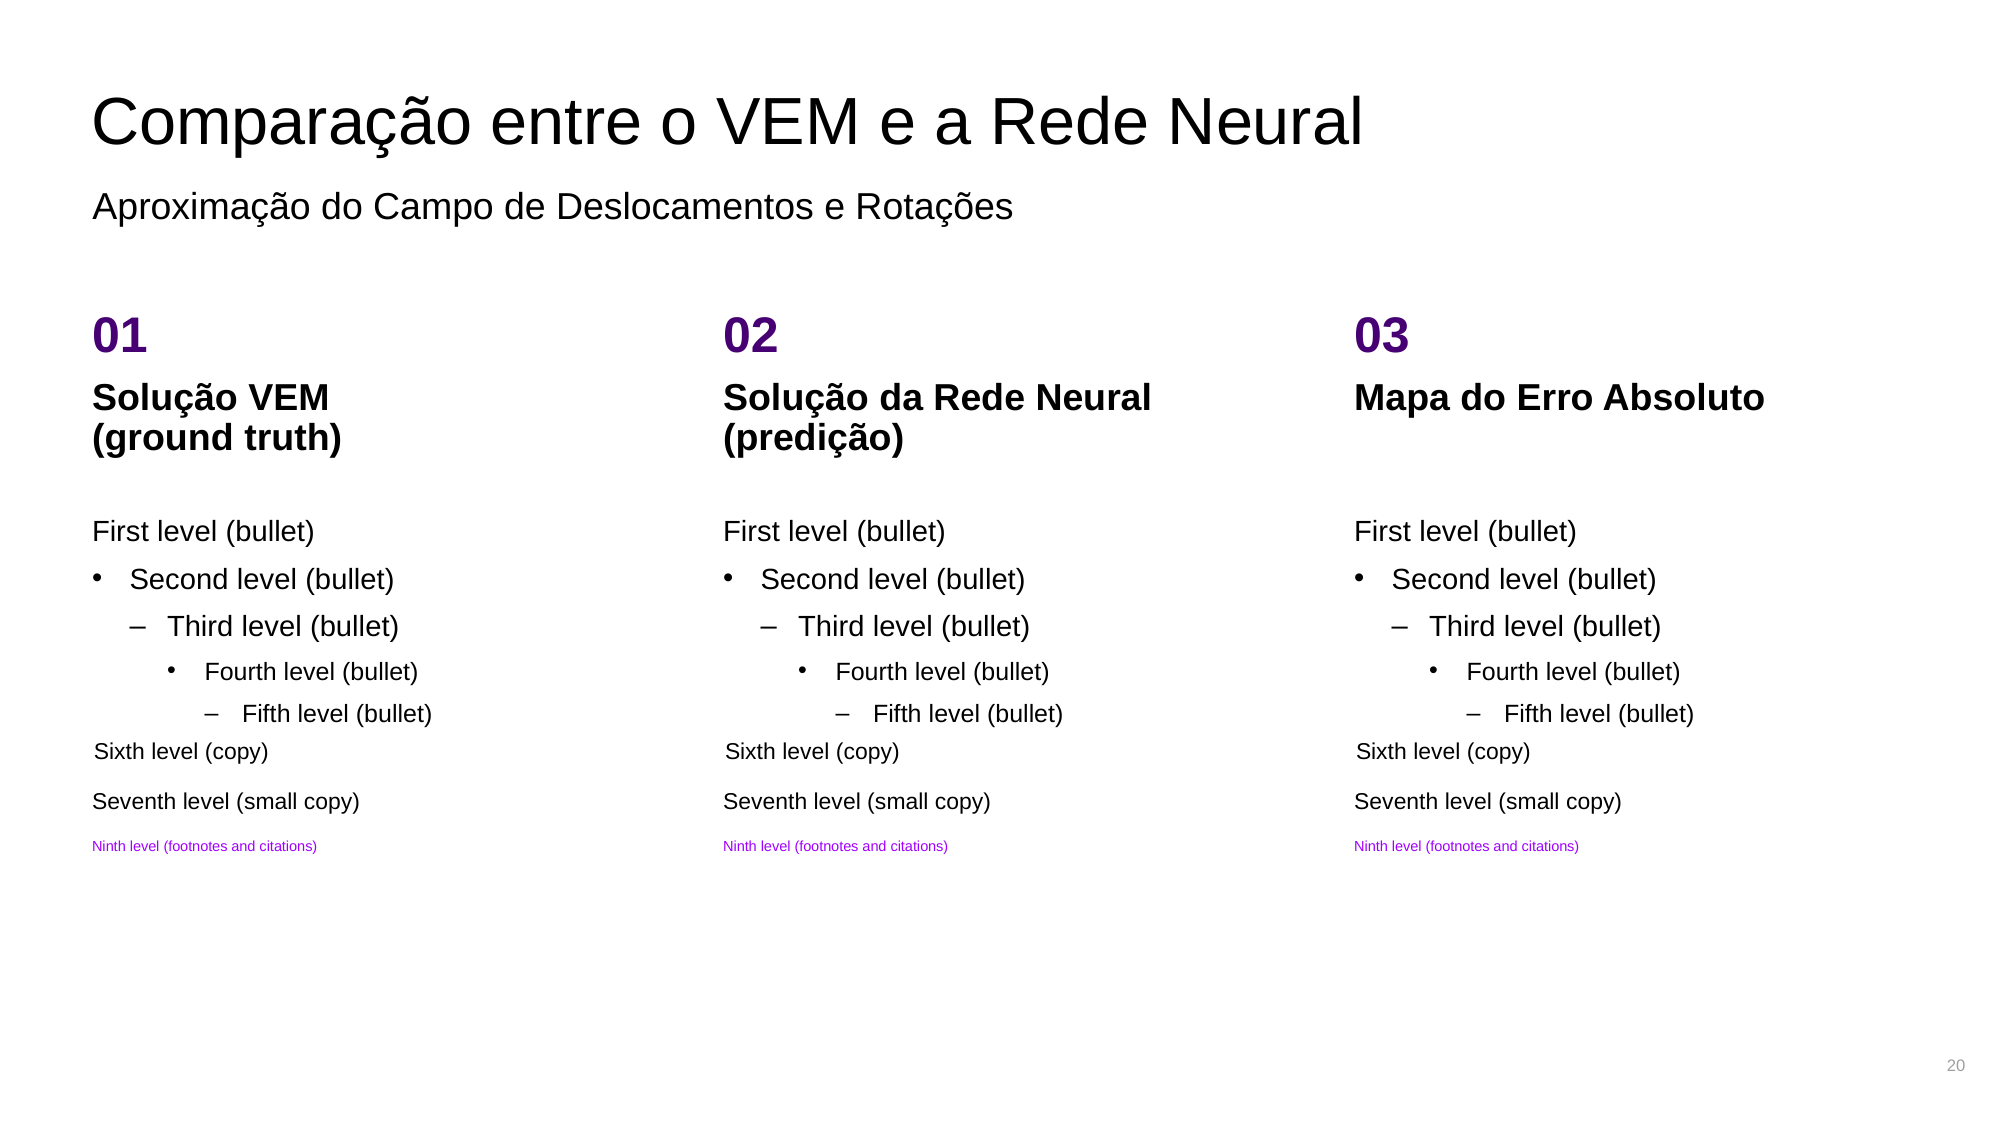

# Comparação entre o VEM e a Rede Neural
Aproximação do Campo de Deslocamentos e Rotações
01
02
03
Solução VEM
(ground truth)
Solução da Rede Neural
(predição)
Mapa do Erro Absoluto
First level (bullet)
Second level (bullet)
Third level (bullet)
Fourth level (bullet)
Fifth level (bullet)
Sixth level (copy)
Seventh level (small copy)
Ninth level (footnotes and citations)

First level (bullet)
Second level (bullet)
Third level (bullet)
Fourth level (bullet)
Fifth level (bullet)
Sixth level (copy)
Seventh level (small copy)
Ninth level (footnotes and citations)

First level (bullet)
Second level (bullet)
Third level (bullet)
Fourth level (bullet)
Fifth level (bullet)
Sixth level (copy)
Seventh level (small copy)
Ninth level (footnotes and citations)